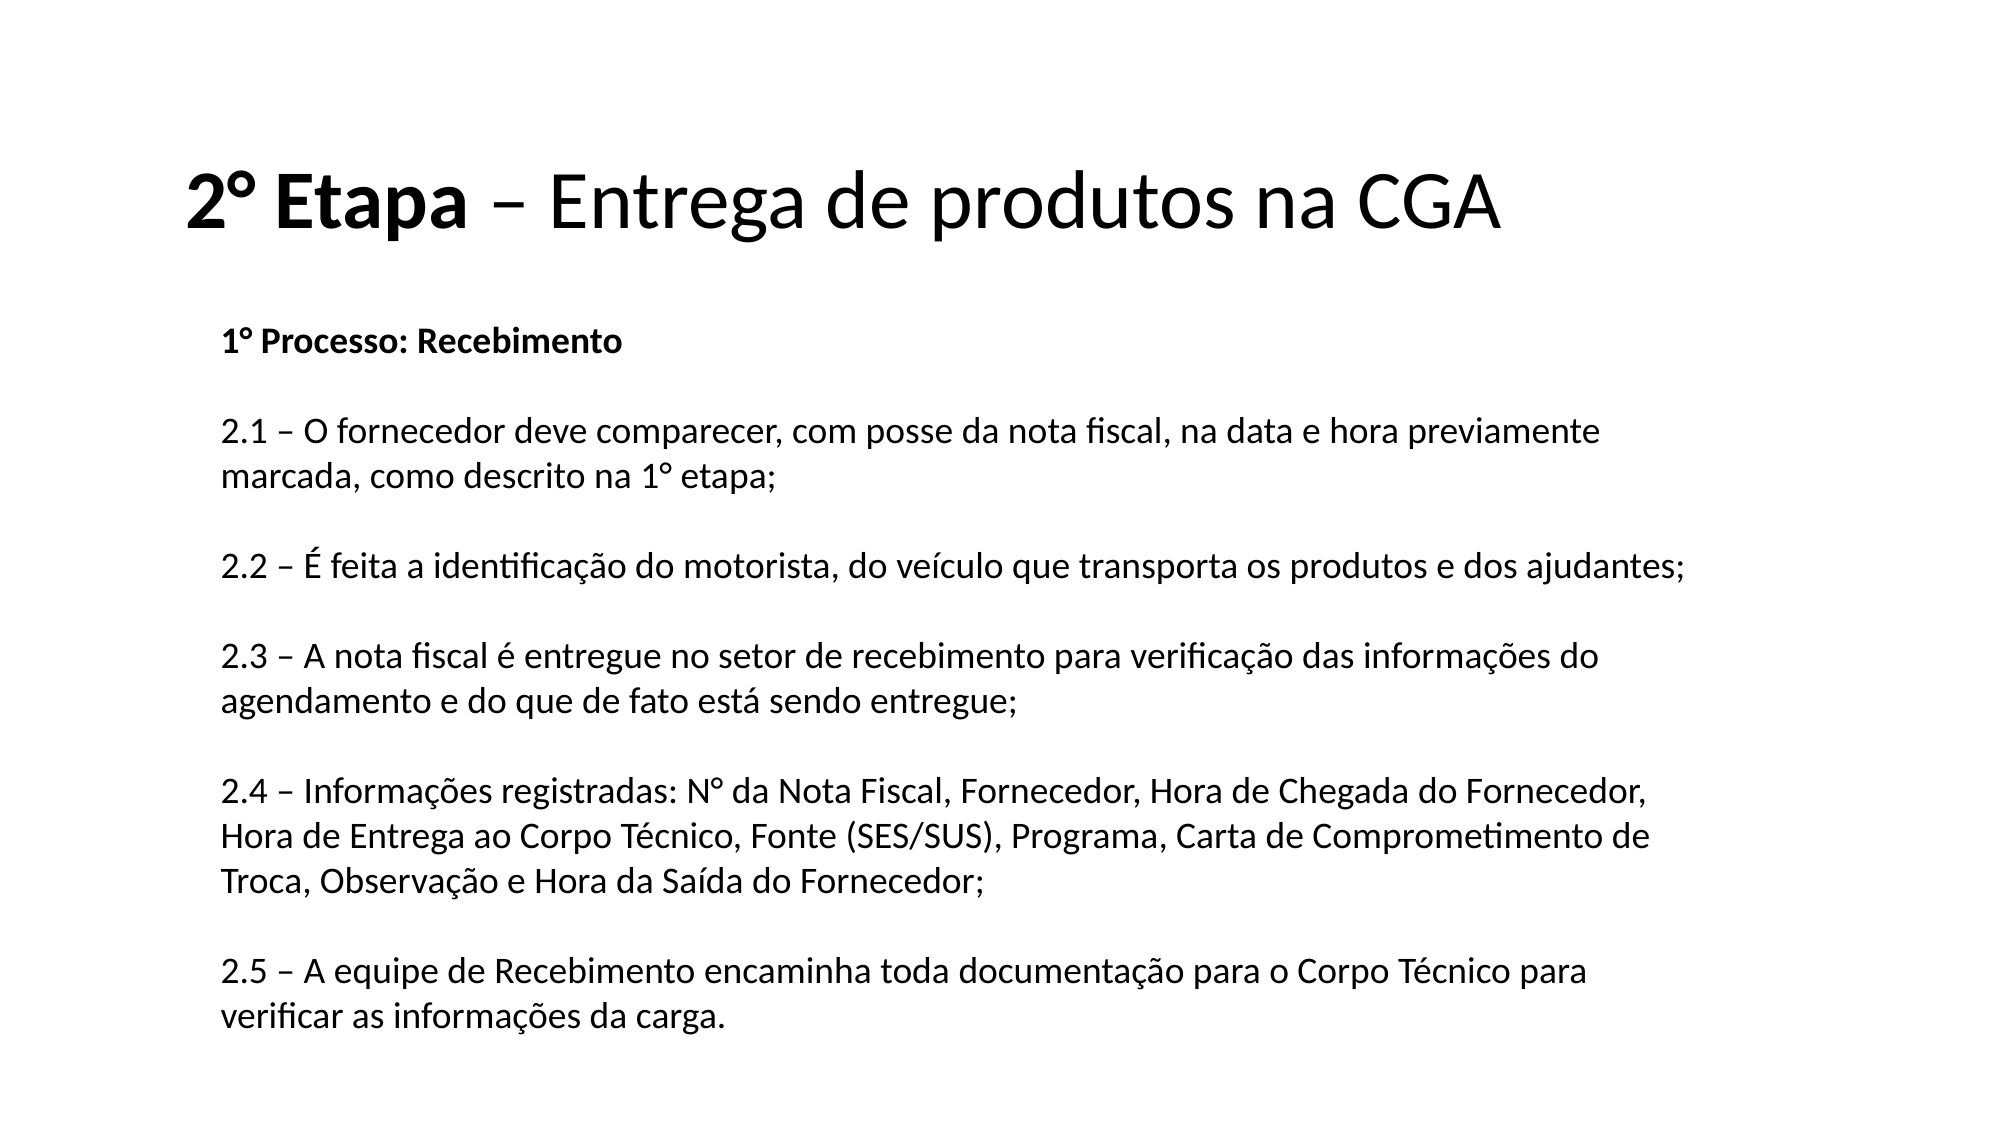

2° Etapa – Entrega de produtos na CGA
1° Processo: Recebimento

2.1 – O fornecedor deve comparecer, com posse da nota fiscal, na data e hora previamente marcada, como descrito na 1° etapa;

2.2 – É feita a identificação do motorista, do veículo que transporta os produtos e dos ajudantes;

2.3 – A nota fiscal é entregue no setor de recebimento para verificação das informações do agendamento e do que de fato está sendo entregue;

2.4 – Informações registradas: N° da Nota Fiscal, Fornecedor, Hora de Chegada do Fornecedor, Hora de Entrega ao Corpo Técnico, Fonte (SES/SUS), Programa, Carta de Comprometimento de Troca, Observação e Hora da Saída do Fornecedor;

2.5 – A equipe de Recebimento encaminha toda documentação para o Corpo Técnico para verificar as informações da carga.